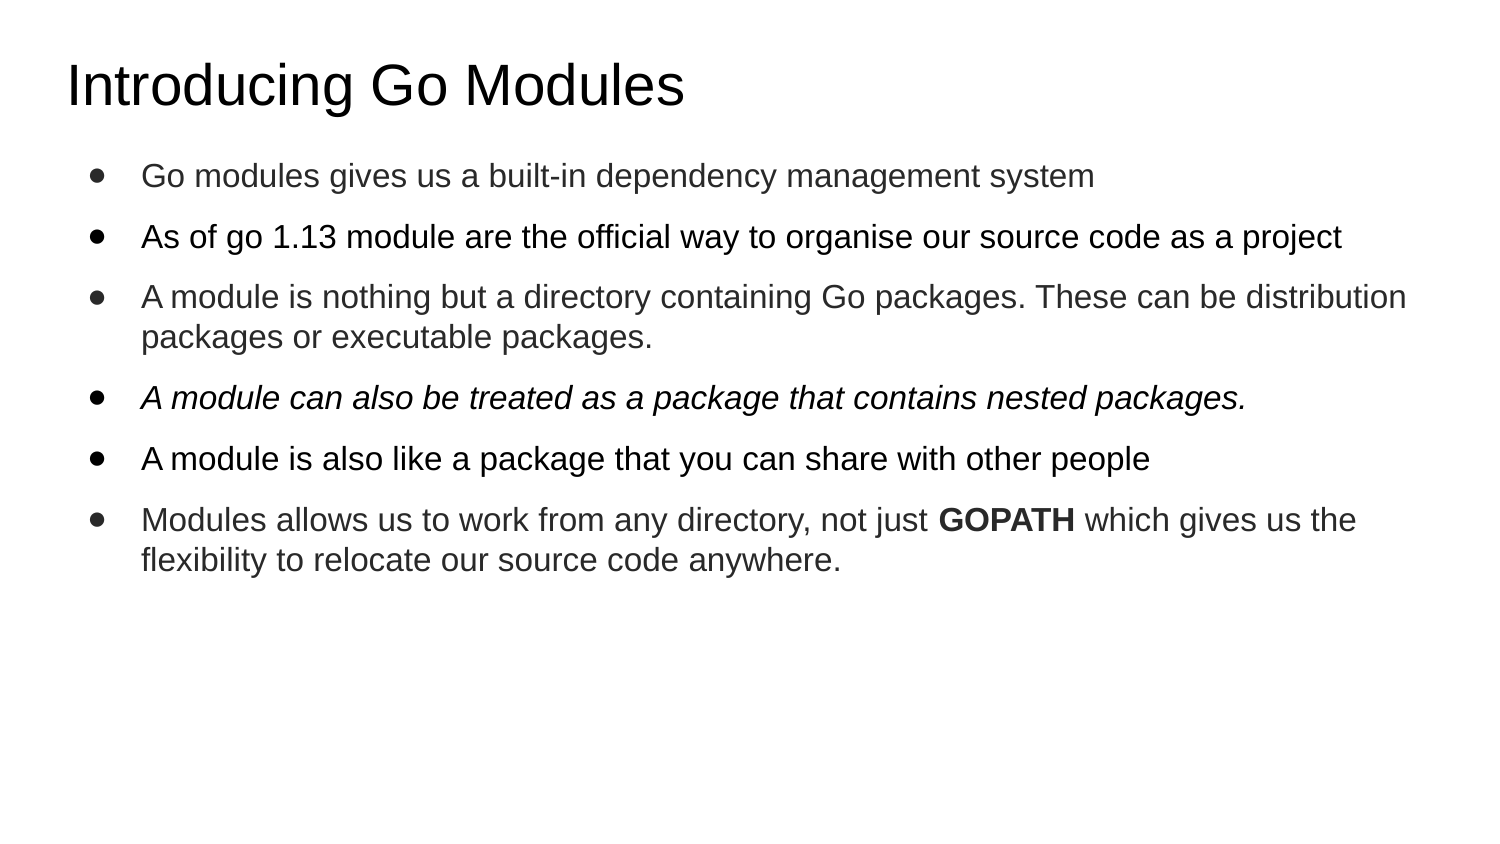

# Introducing Go Modules
Go modules gives us a built-in dependency management system
As of go 1.13 module are the official way to organise our source code as a project
A module is nothing but a directory containing Go packages. These can be distribution packages or executable packages.
A module can also be treated as a package that contains nested packages.
A module is also like a package that you can share with other people
Modules allows us to work from any directory, not just GOPATH which gives us the flexibility to relocate our source code anywhere.